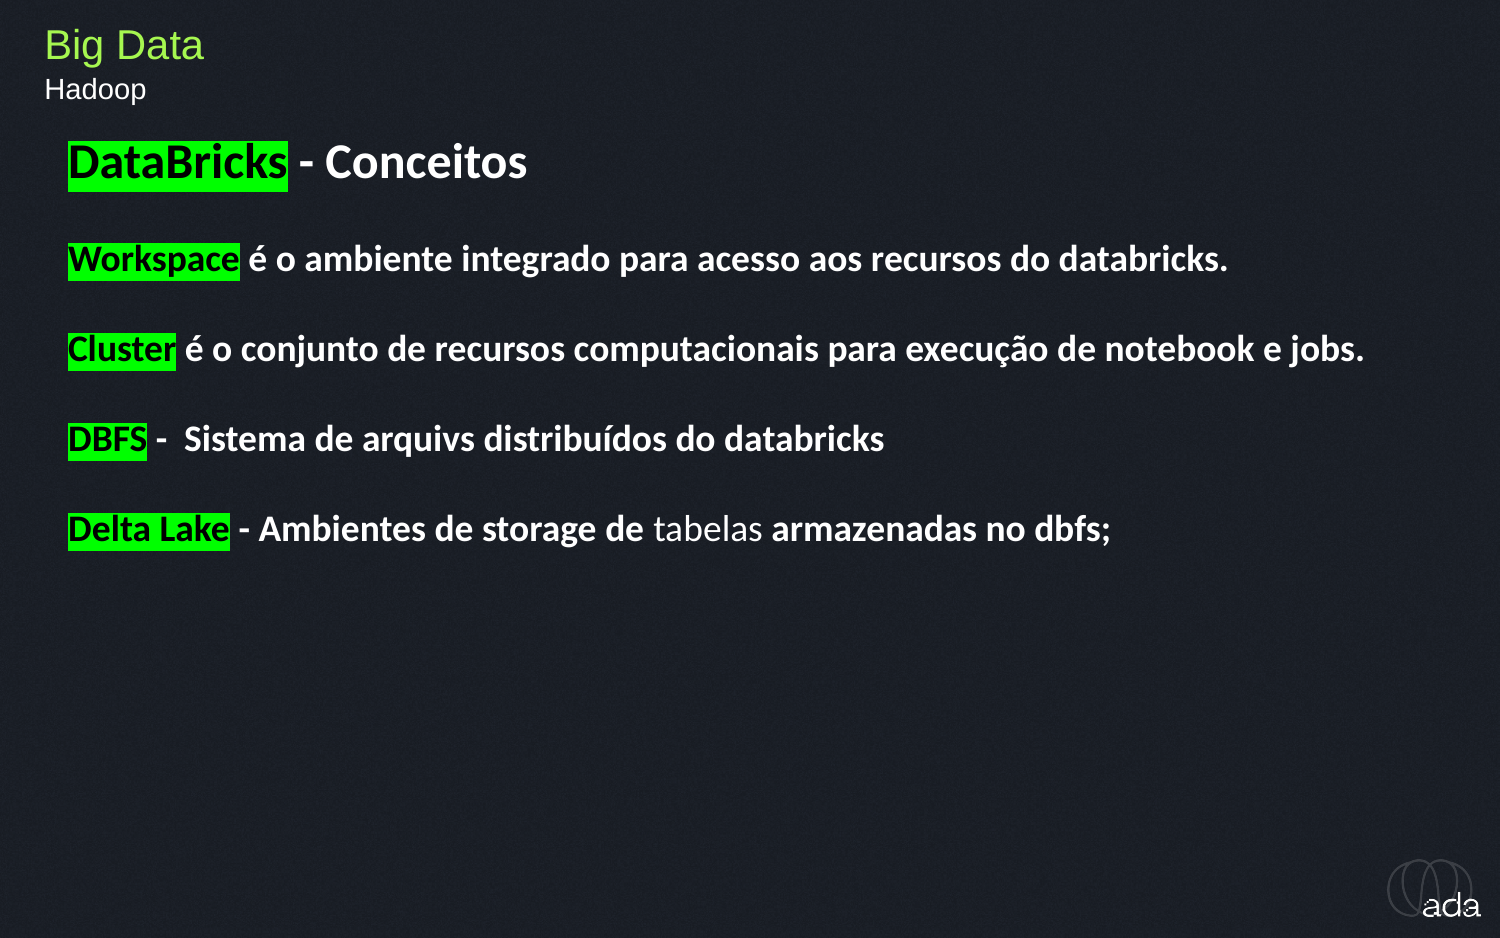

Big Data
Hadoop
DataBricks - Conceitos

Workspace é o ambiente integrado para acesso aos recursos do databricks.

Cluster é o conjunto de recursos computacionais para execução de notebook e jobs.

DBFS -  Sistema de arquivs distribuídos do databricks

Delta Lake - Ambientes de storage de tabelas armazenadas no dbfs;